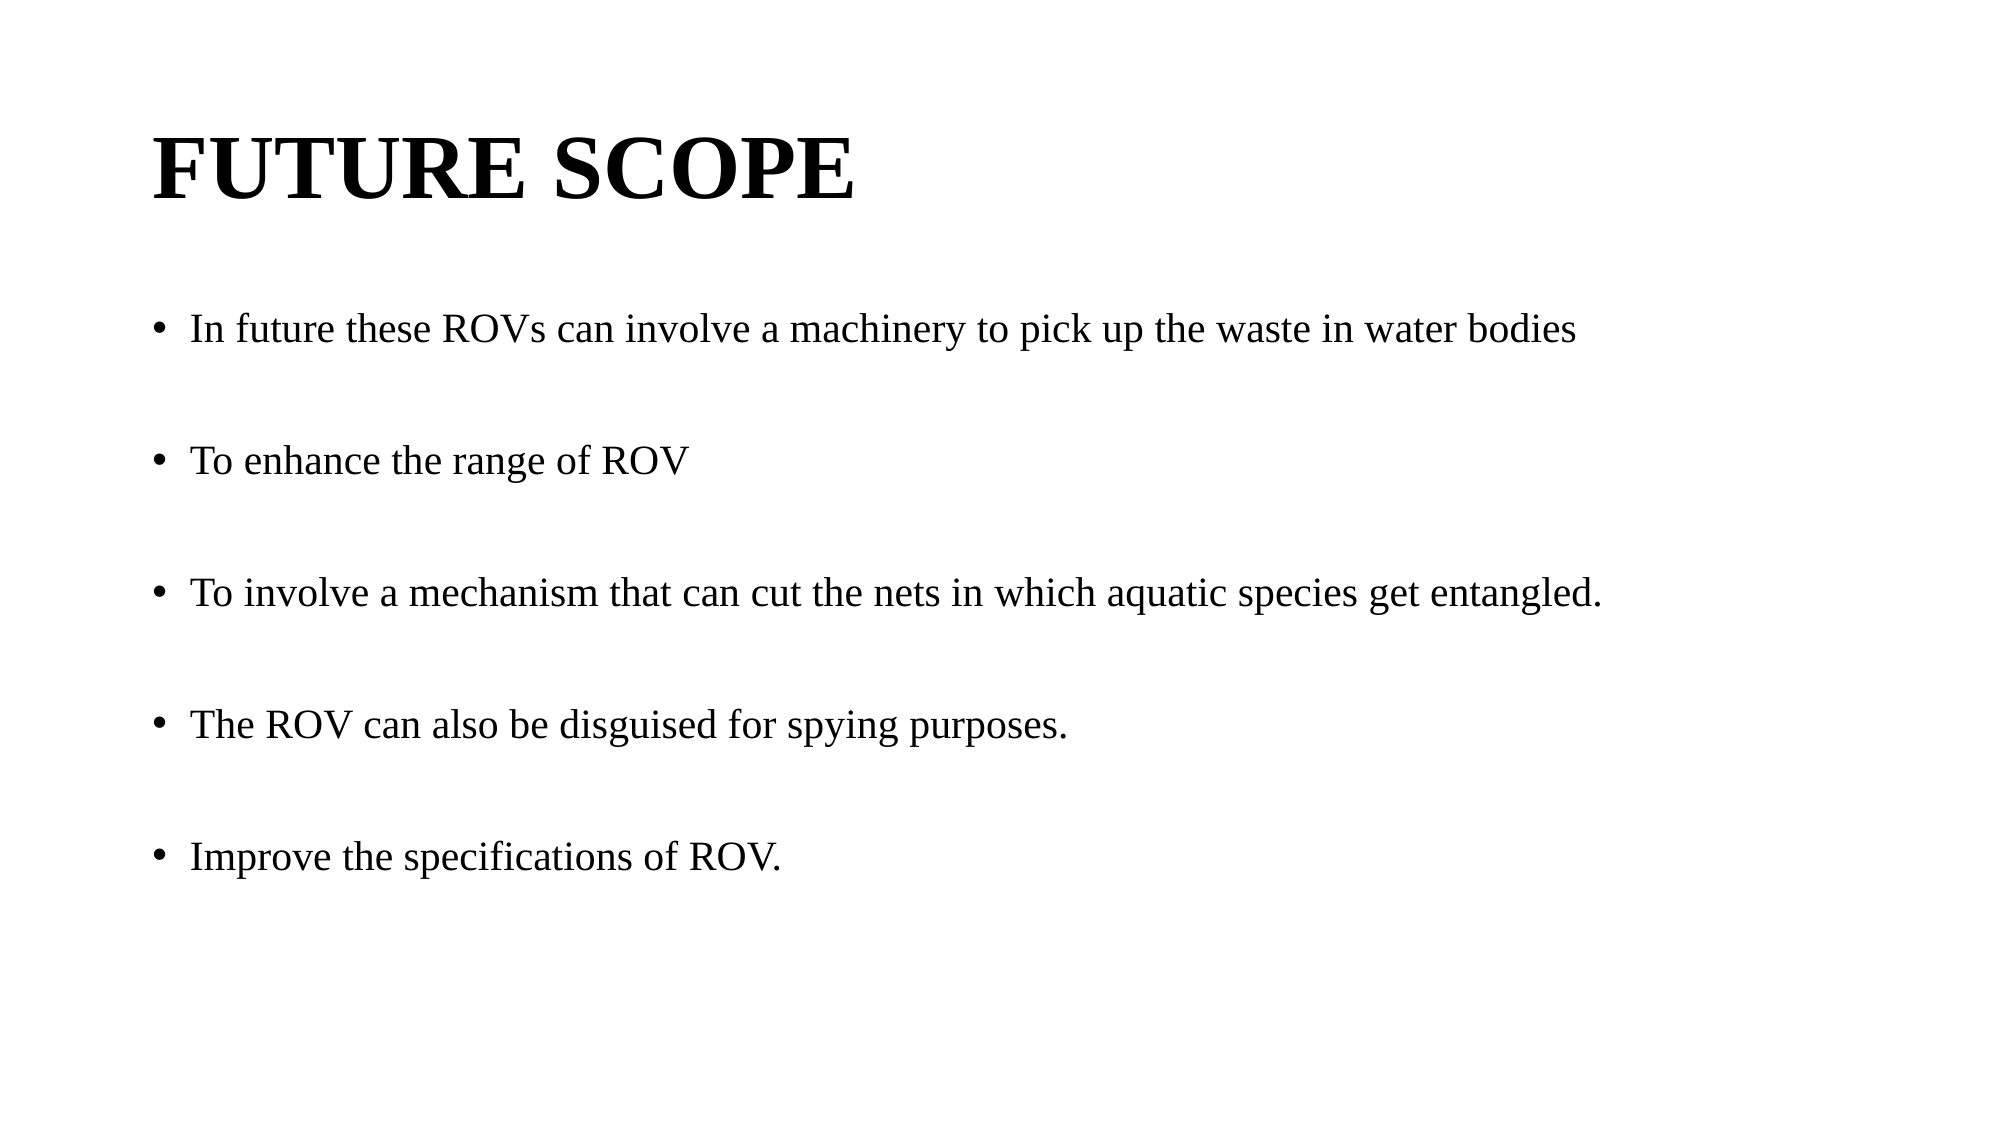

# FUTURE SCOPE
In future these ROVs can involve a machinery to pick up the waste in water bodies

To enhance the range of ROV

To involve a mechanism that can cut the nets in which aquatic species get entangled.

The ROV can also be disguised for spying purposes.

Improve the specifications of ROV.